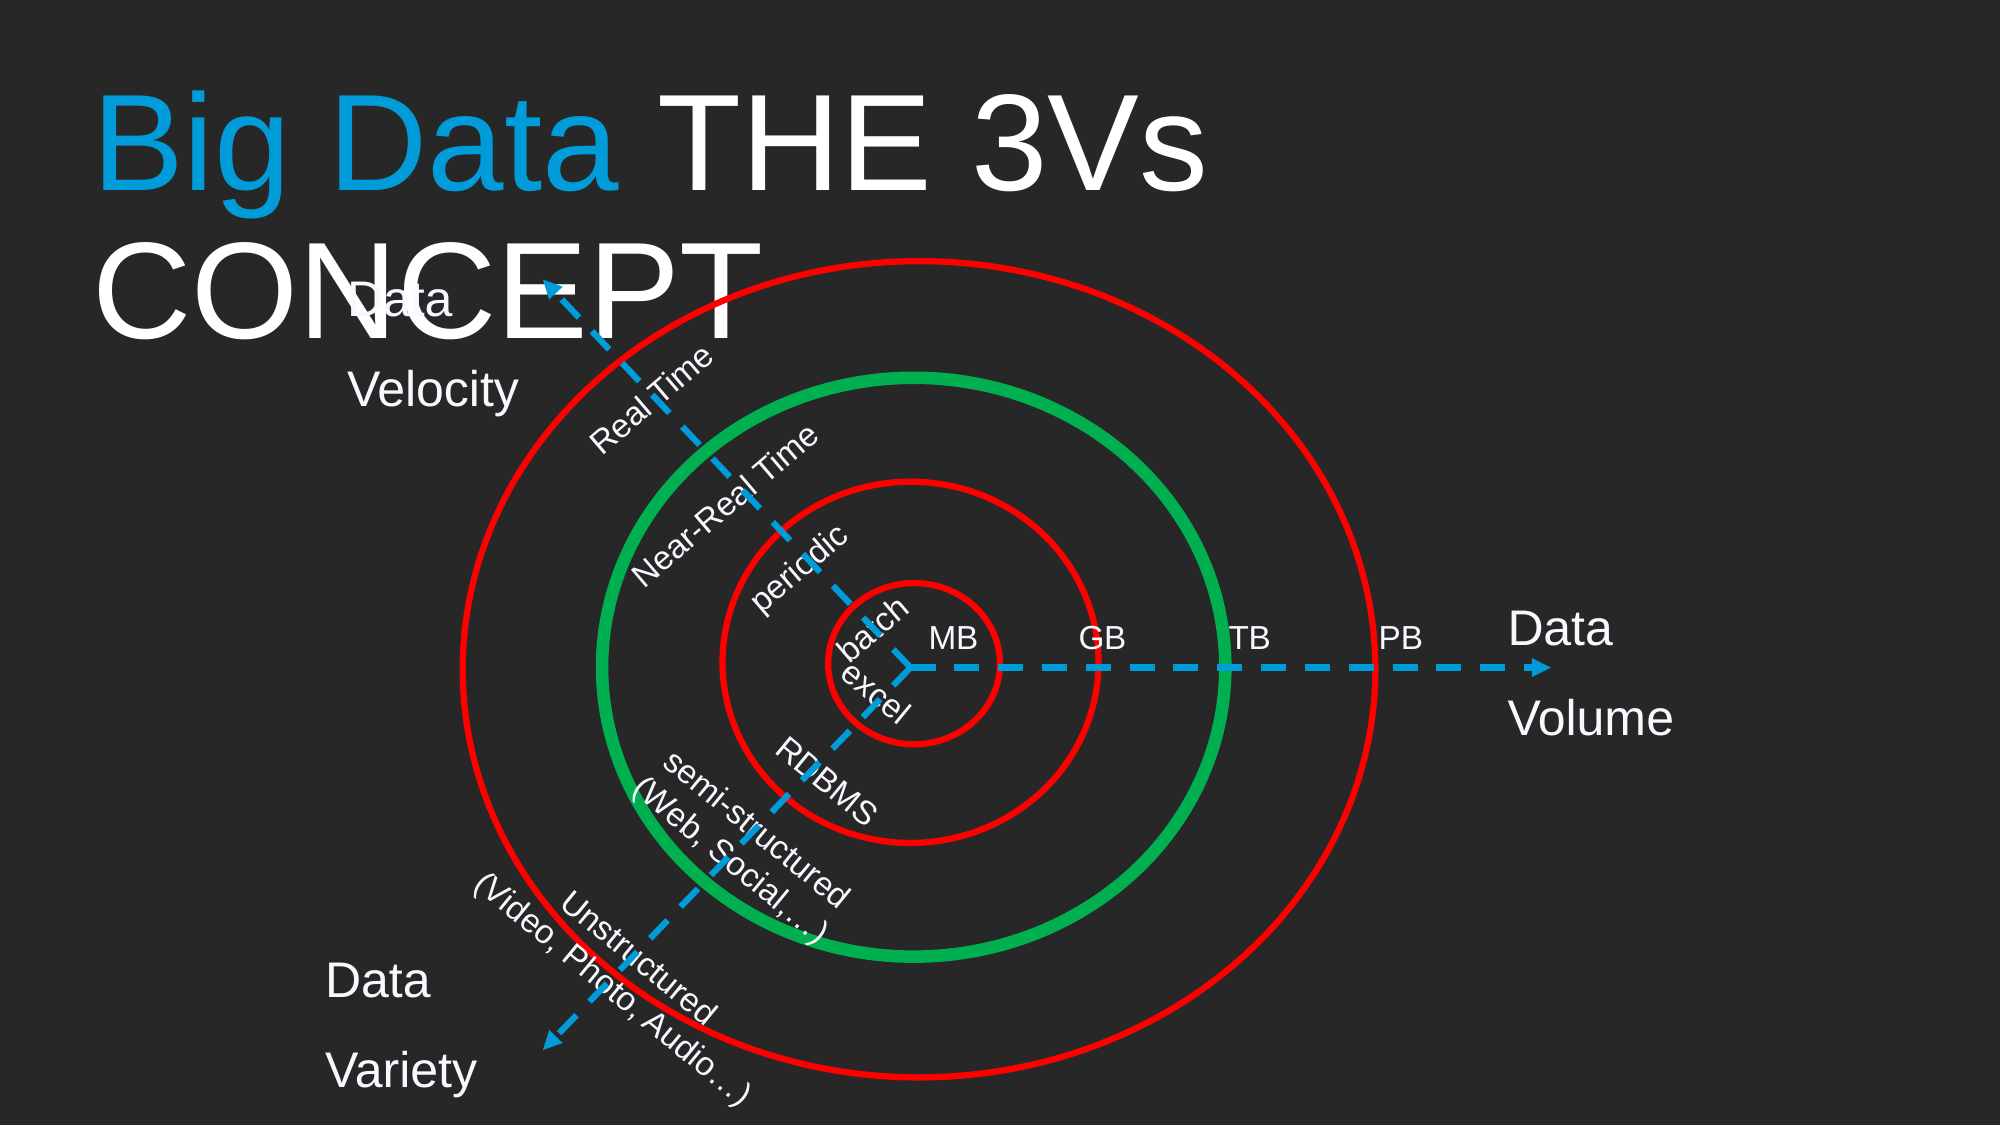

# Big Data THE 3Vs CONCEPT
Data
Velocity

Real Time

Near-Real Time

periodic
Data
Volume
batch

MB	GB	TB	PB
excel
RDBMS
semi-structured
(Web, Social,…)

Unstructured
(Video, Photo, Audio…)
Data
Variety